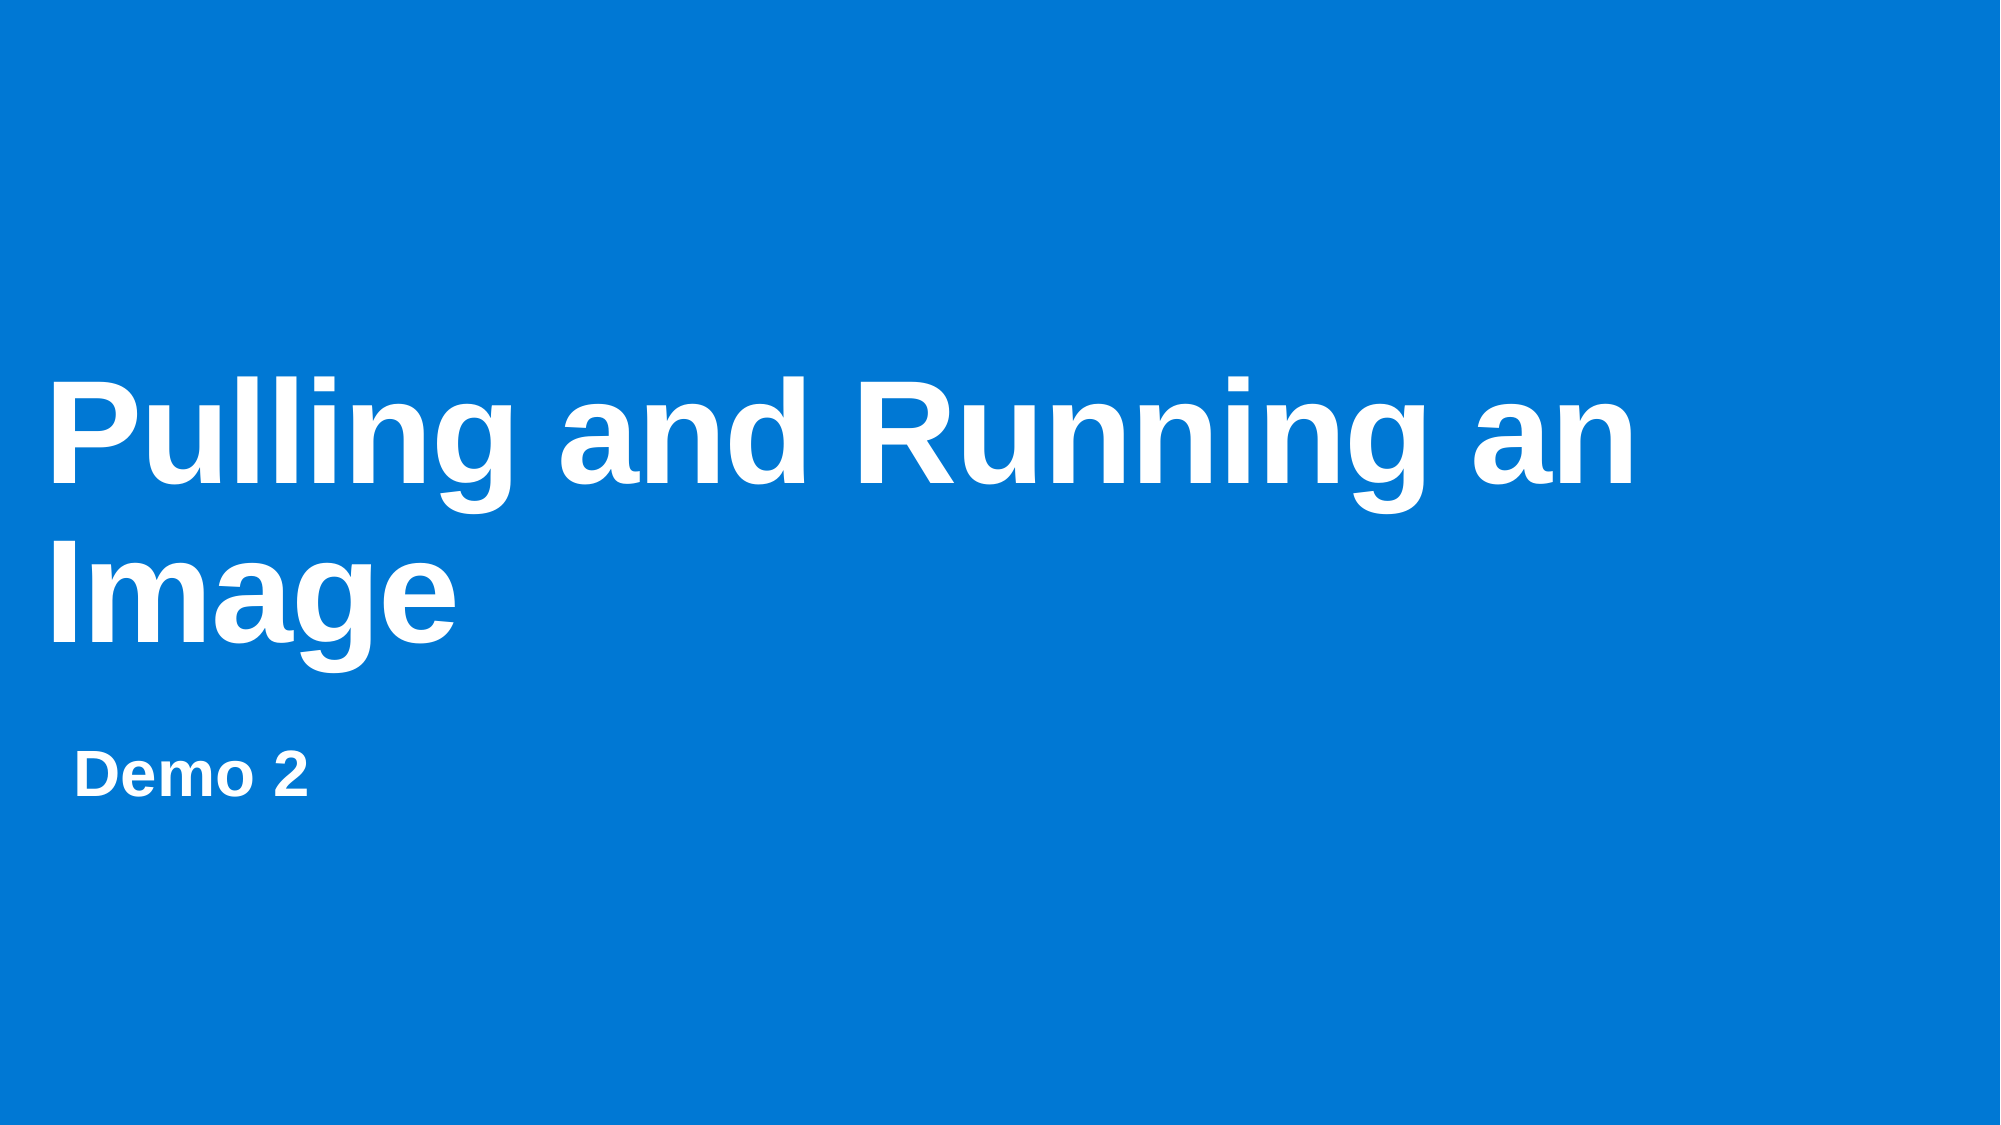

# Pulling and Running an Image
Demo 2